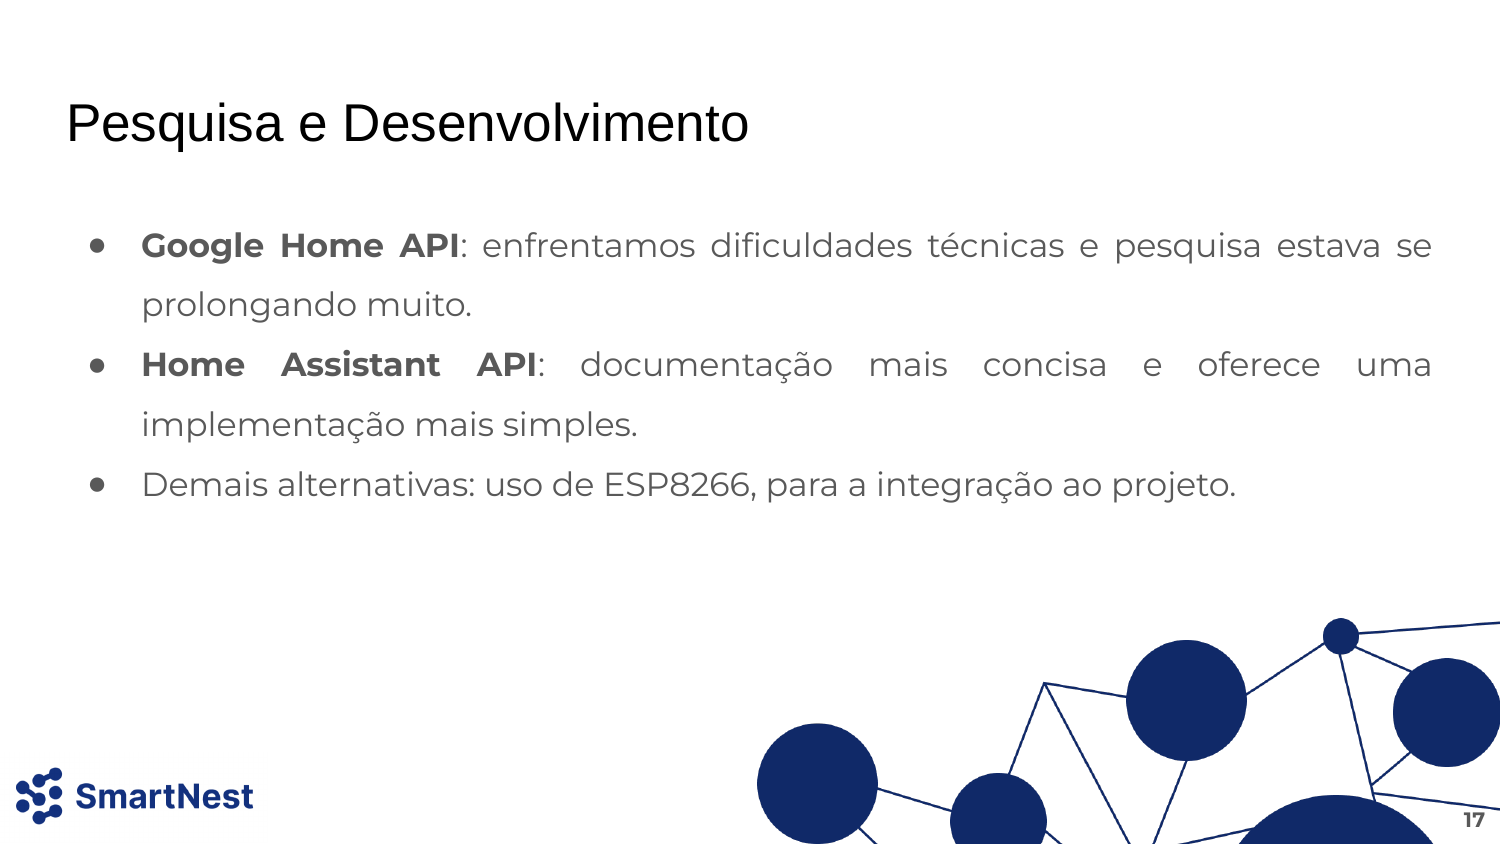

# Pesquisa e Desenvolvimento
Google Home API: enfrentamos dificuldades técnicas e pesquisa estava se prolongando muito.
Home Assistant API: documentação mais concisa e oferece uma implementação mais simples.
Demais alternativas: uso de ESP8266, para a integração ao projeto.
17